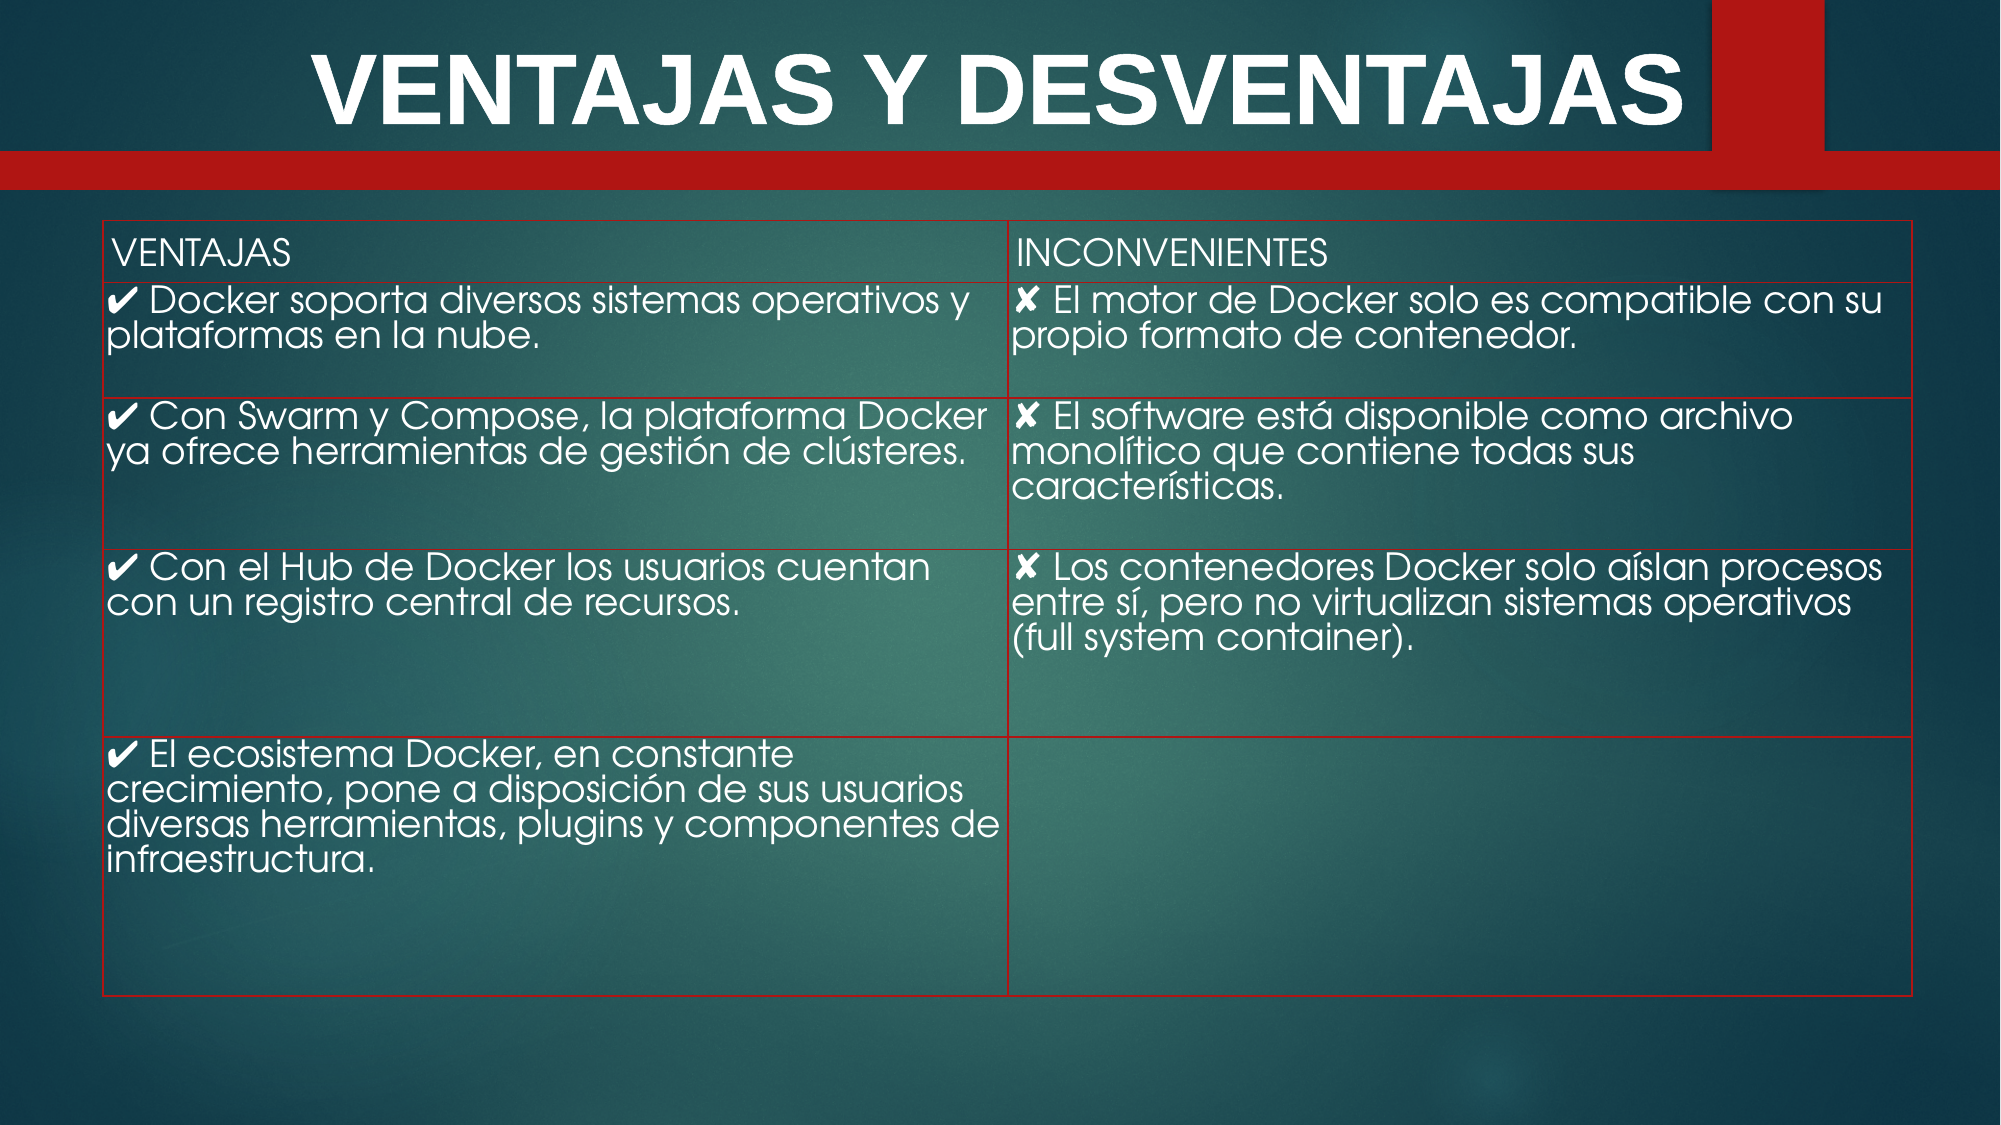

VENTAJAS Y DESVENTAJAS

| VENTAJAS | INCONVENIENTES |
| --- | --- |
| ✔ Docker soporta diversos sistemas operativos y plataformas en la nube. | ✘ El motor de Docker solo es compatible con su propio formato de contenedor. |
| ✔ Con Swarm y Compose, la plataforma Docker ya ofrece herramientas de gestión de clústeres. | ✘ El software está disponible como archivo monolítico que contiene todas sus características. |
| ✔ Con el Hub de Docker los usuarios cuentan con un registro central de recursos. | ✘ Los contenedores Docker solo aíslan procesos entre sí, pero no virtualizan sistemas operativos (full system container). |
| ✔ El ecosistema Docker, en constante crecimiento, pone a disposición de sus usuarios diversas herramientas, plugins y componentes de infraestructura. |  |